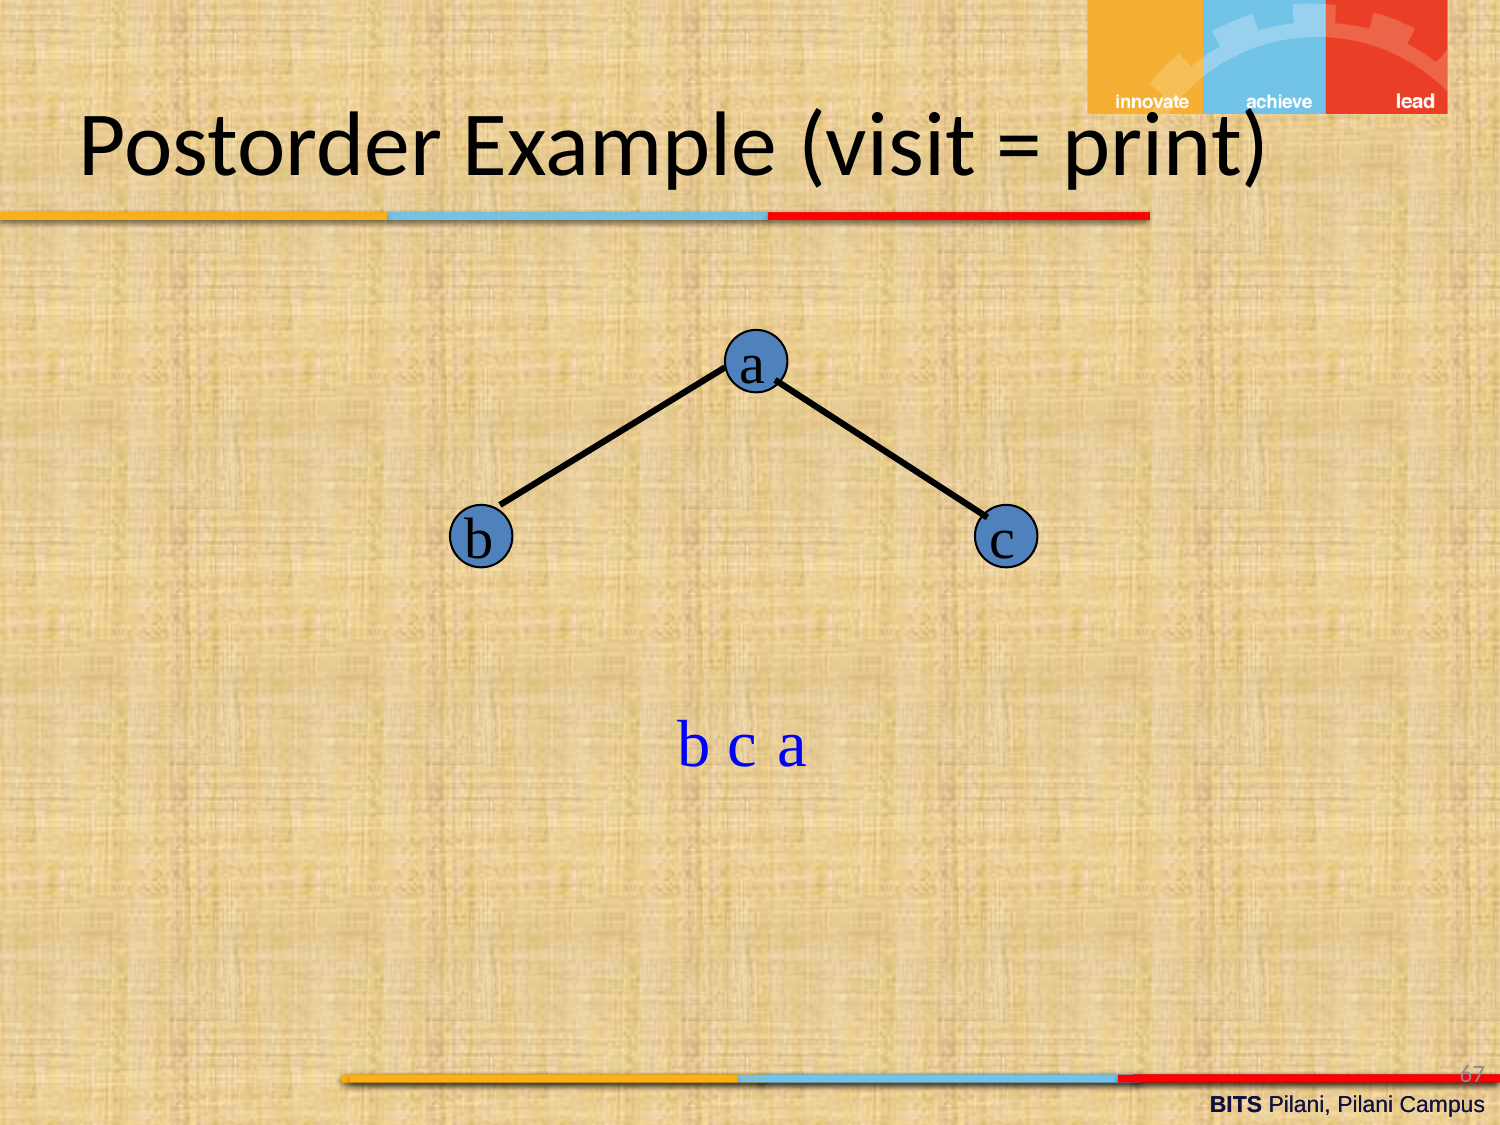

Postorder Example (visit = print)

a

b

c
b
c
a
67